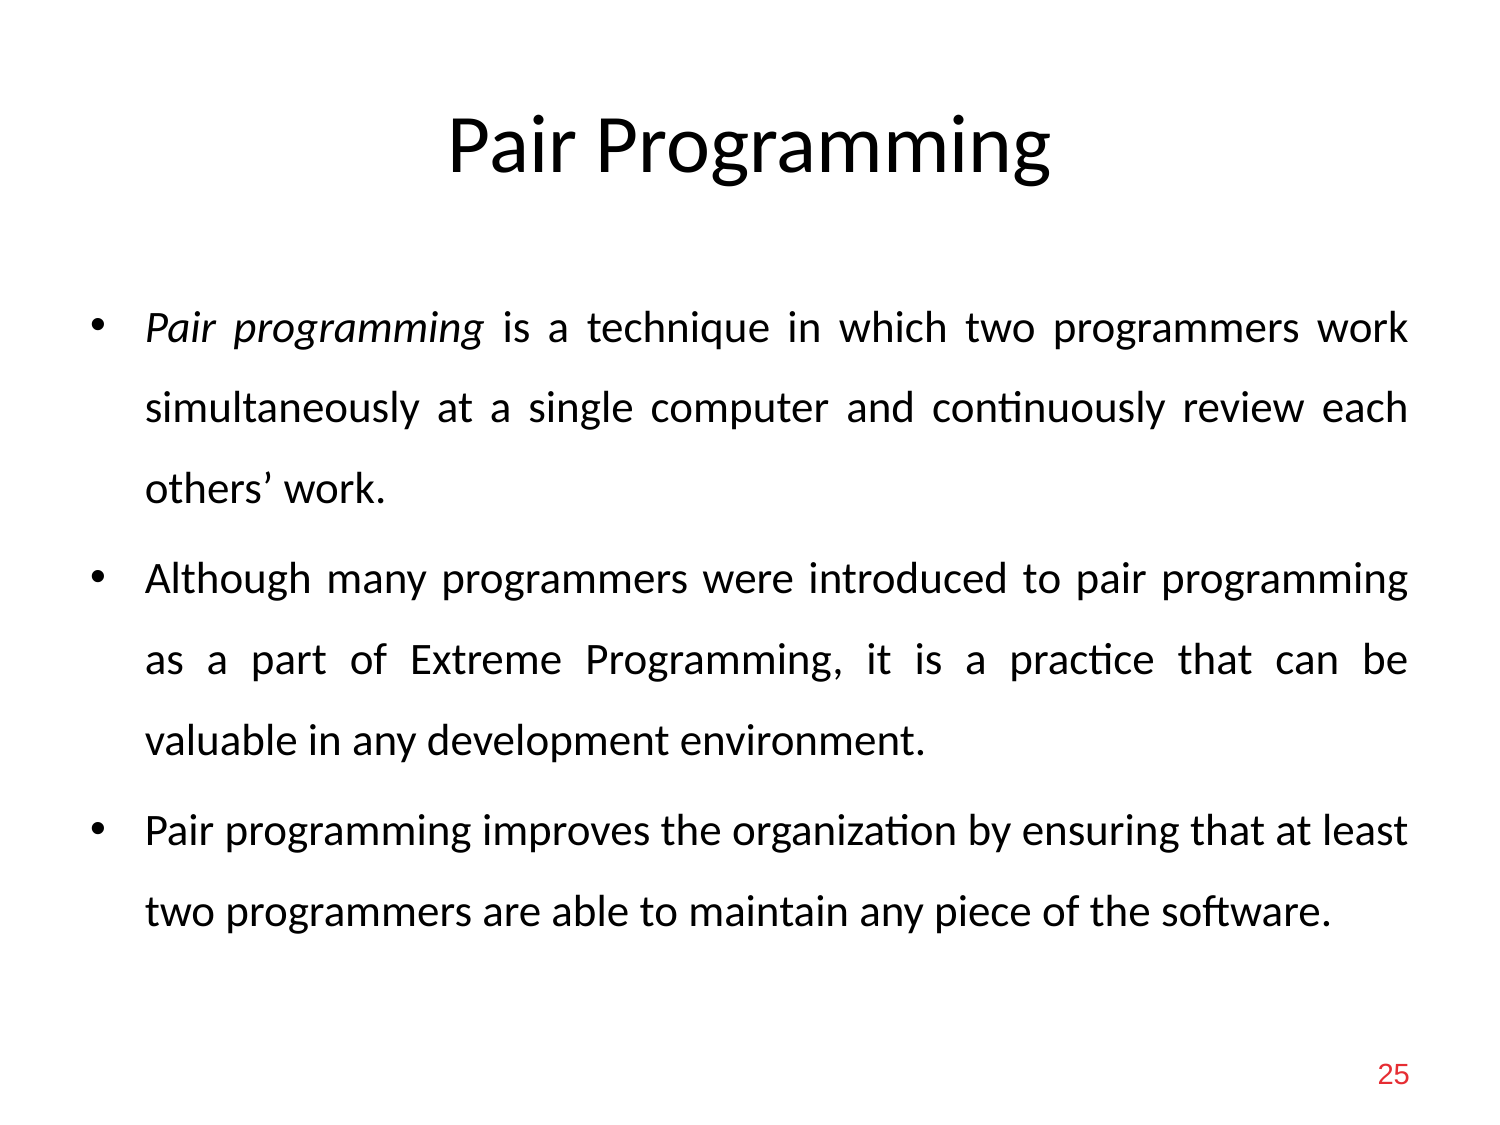

# Pair Programming
Pair programming is a technique in which two programmers work simultaneously at a single computer and continuously review each others’ work.
Although many programmers were introduced to pair programming as a part of Extreme Programming, it is a practice that can be valuable in any development environment.
Pair programming improves the organization by ensuring that at least two programmers are able to maintain any piece of the software.
25